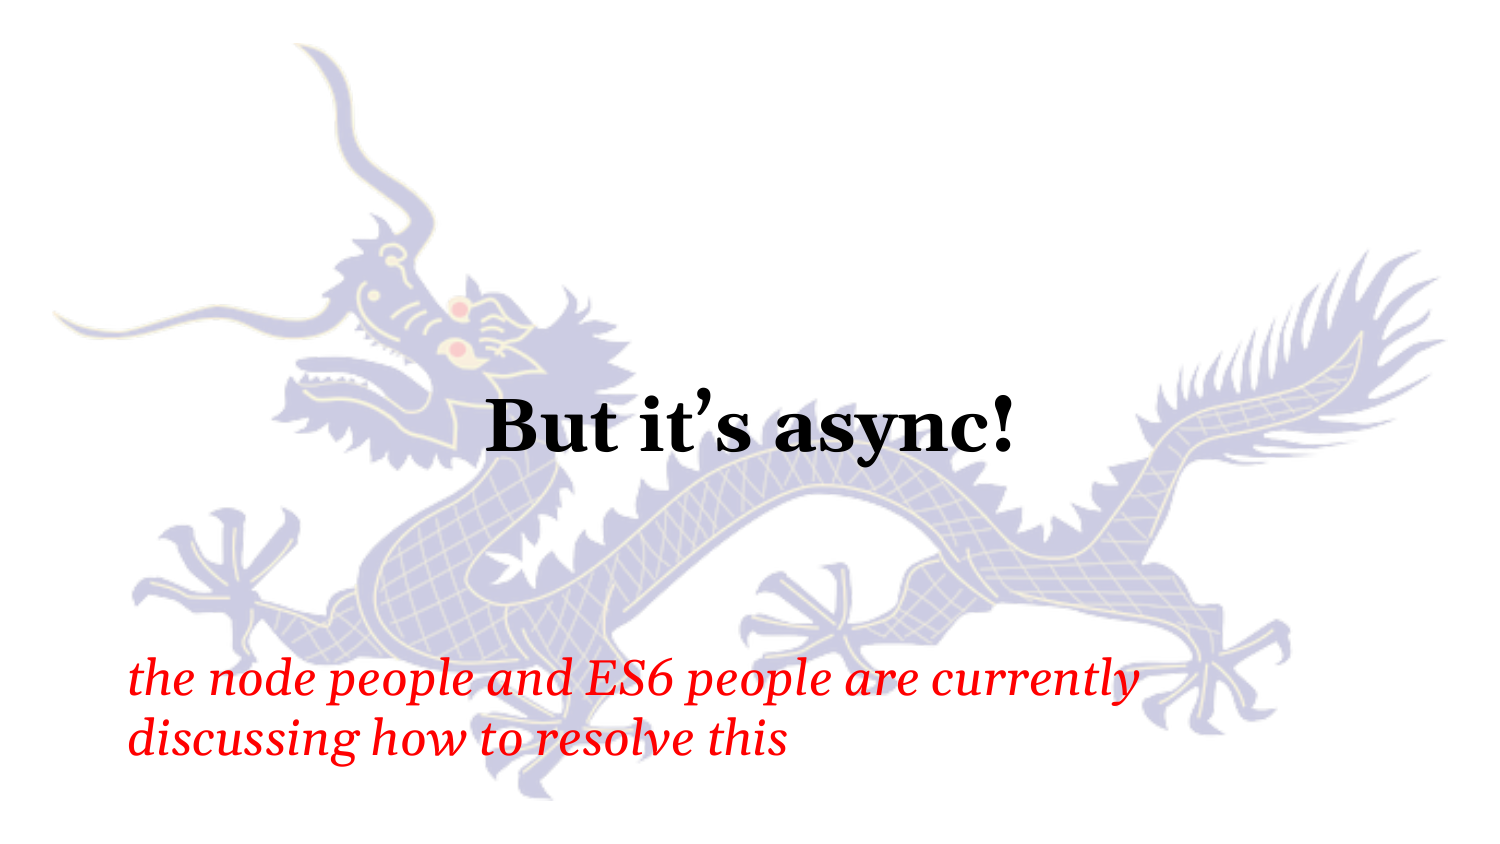

# But it’s async!
the node people and ES6 people are currently discussing how to resolve this